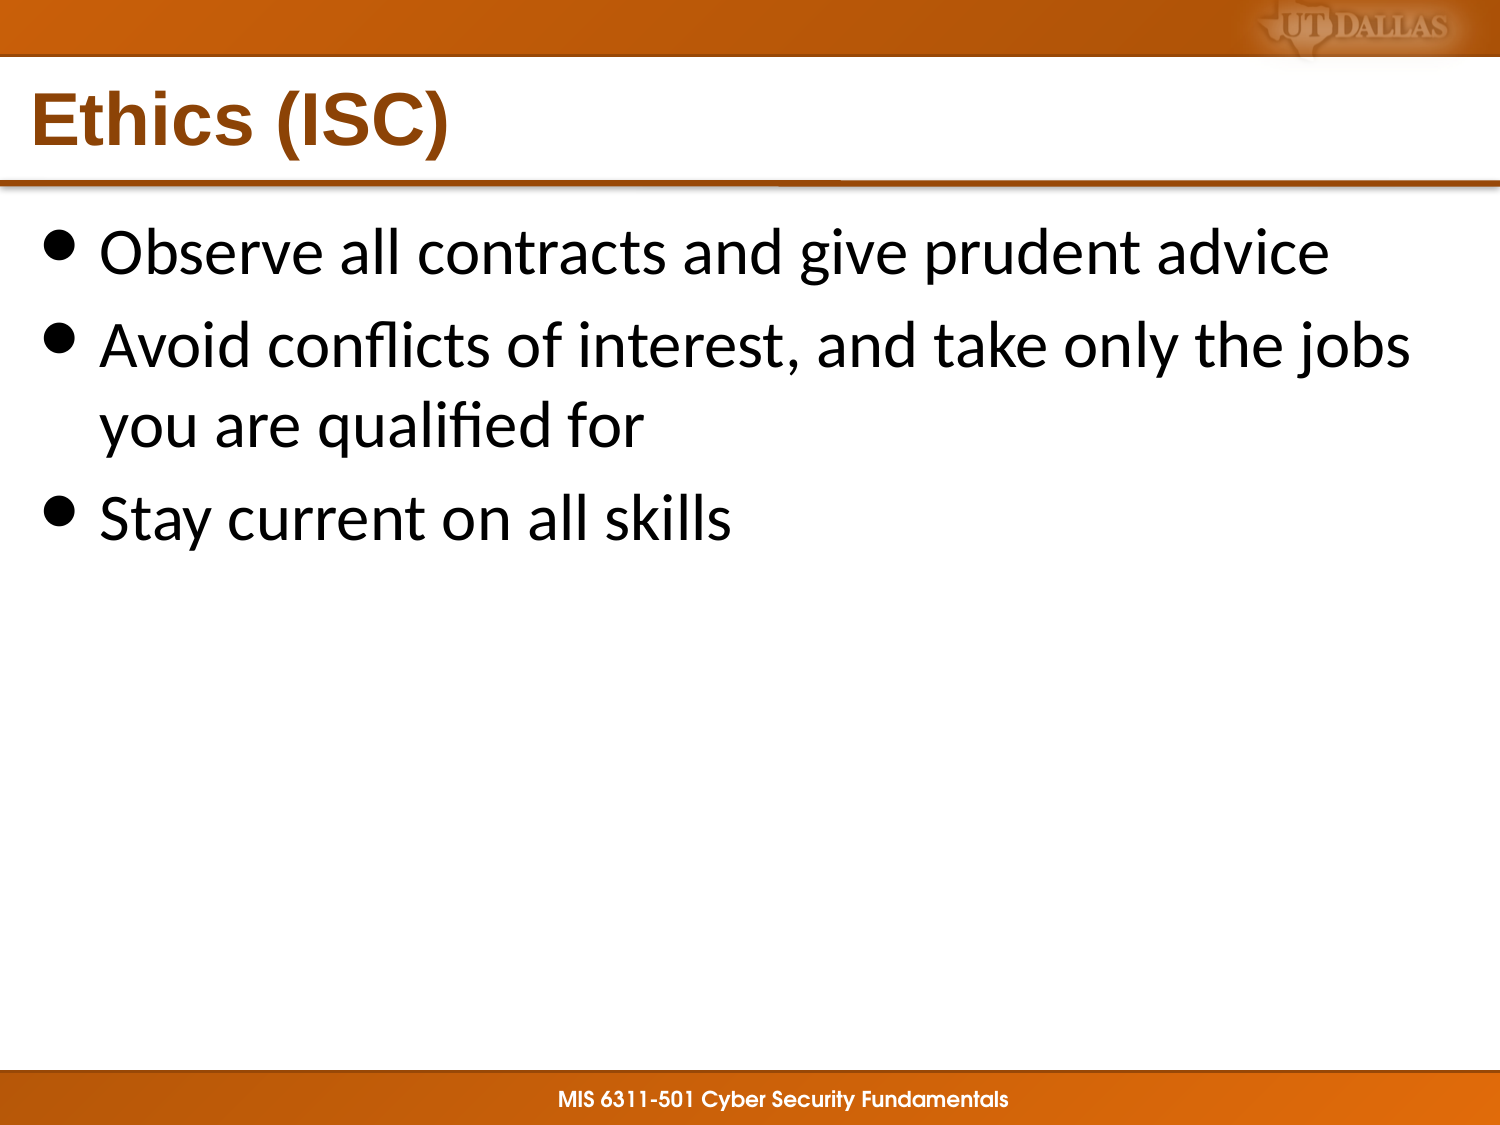

# Ethics (ISC)
Observe all contracts and give prudent advice
Avoid conflicts of interest, and take only the jobs you are qualified for
Stay current on all skills